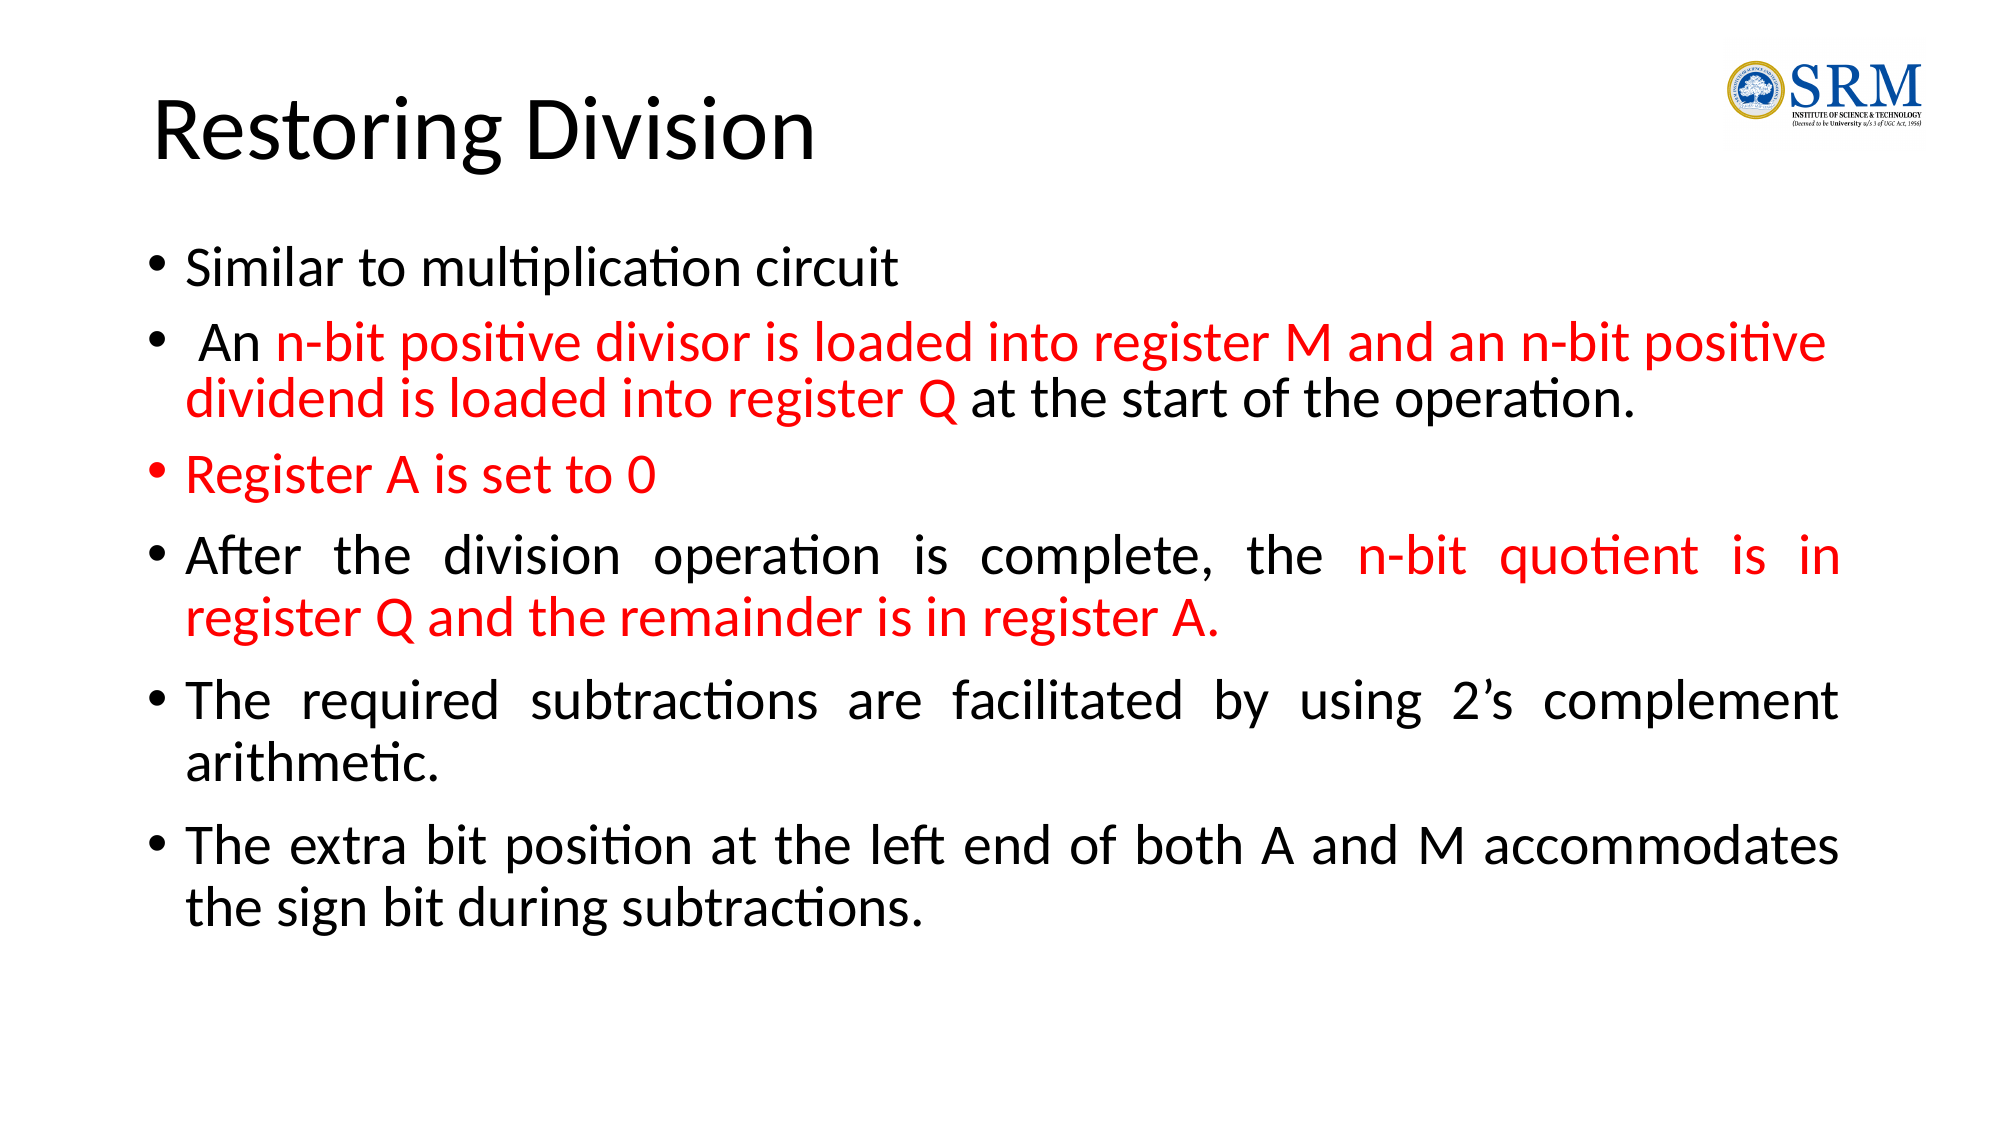

# Restoring Division
Similar to multiplication circuit
 An n-bit positive divisor is loaded into register M and an n-bit positive  dividend is loaded into register Q at the start of the operation.
Register A is set to 0
After the division operation is complete, the n-bit quotient is in register Q and the remainder is in register A.
The required subtractions are facilitated by using 2’s complement arithmetic.
The extra bit position at the left end of both A and M accommodates the sign bit during subtractions.